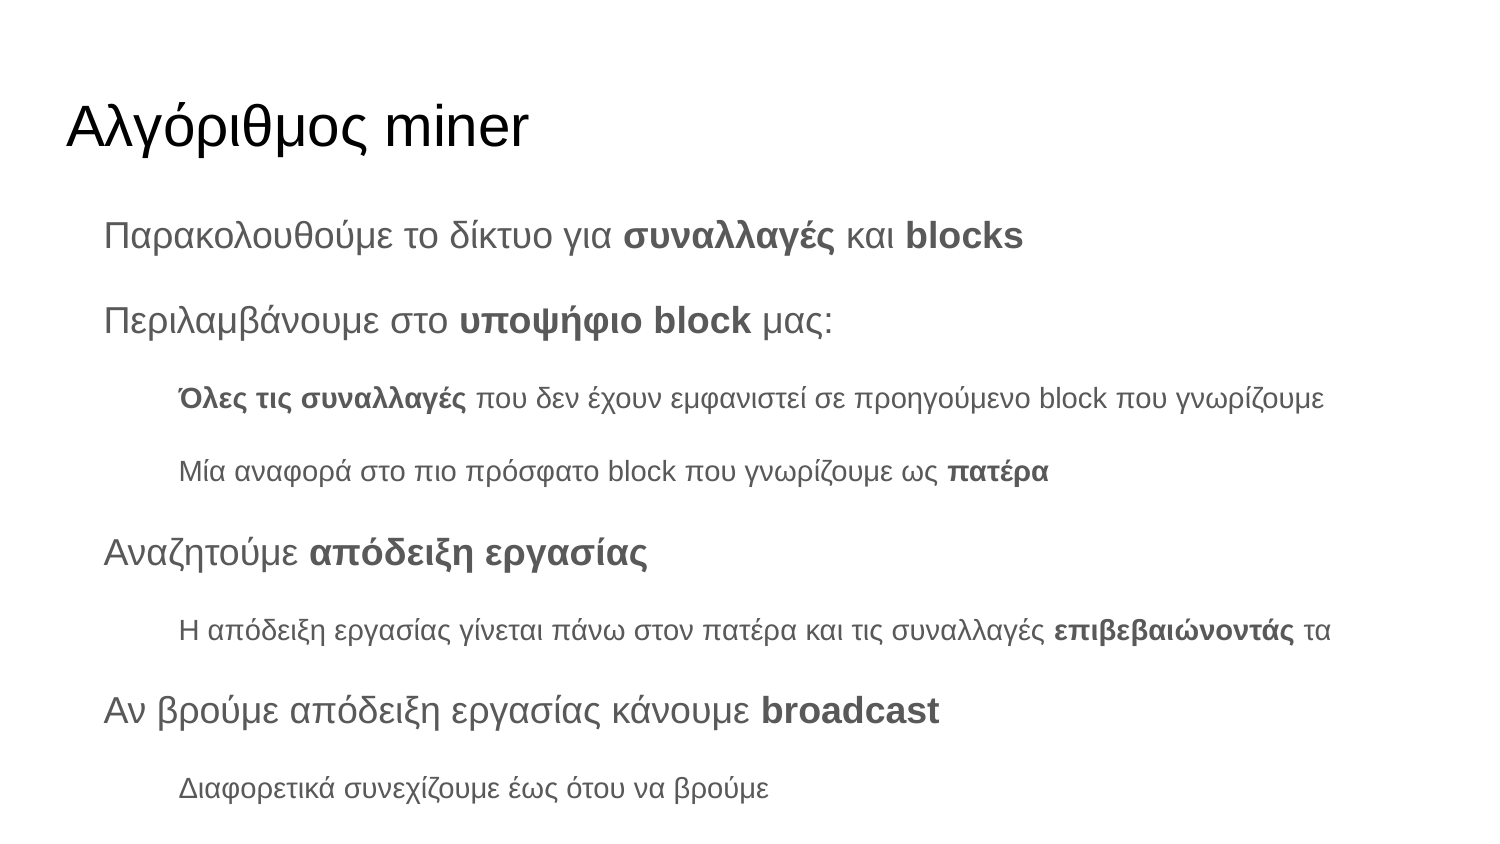

# Αλγόριθμος miner
Παρακολουθούμε το δίκτυο για συναλλαγές και blocks
Περιλαμβάνουμε στο υποψήφιο block μας:
Όλες τις συναλλαγές που δεν έχουν εμφανιστεί σε προηγούμενο block που γνωρίζουμε
Μία αναφορά στο πιο πρόσφατο block που γνωρίζουμε ως πατέρα
Αναζητούμε απόδειξη εργασίας
Η απόδειξη εργασίας γίνεται πάνω στον πατέρα και τις συναλλαγές επιβεβαιώνοντάς τα
Αν βρούμε απόδειξη εργασίας κάνουμε broadcast
Διαφορετικά συνεχίζουμε έως ότου να βρούμε
Αν μάθουμε ότι κάποιος άλλος miner βρήκε block, πετάμε την προηγούμενη δουλειά μας και συνεχίζουμε να κάνουμε mining πάνω στο πιο πρόσφατο block